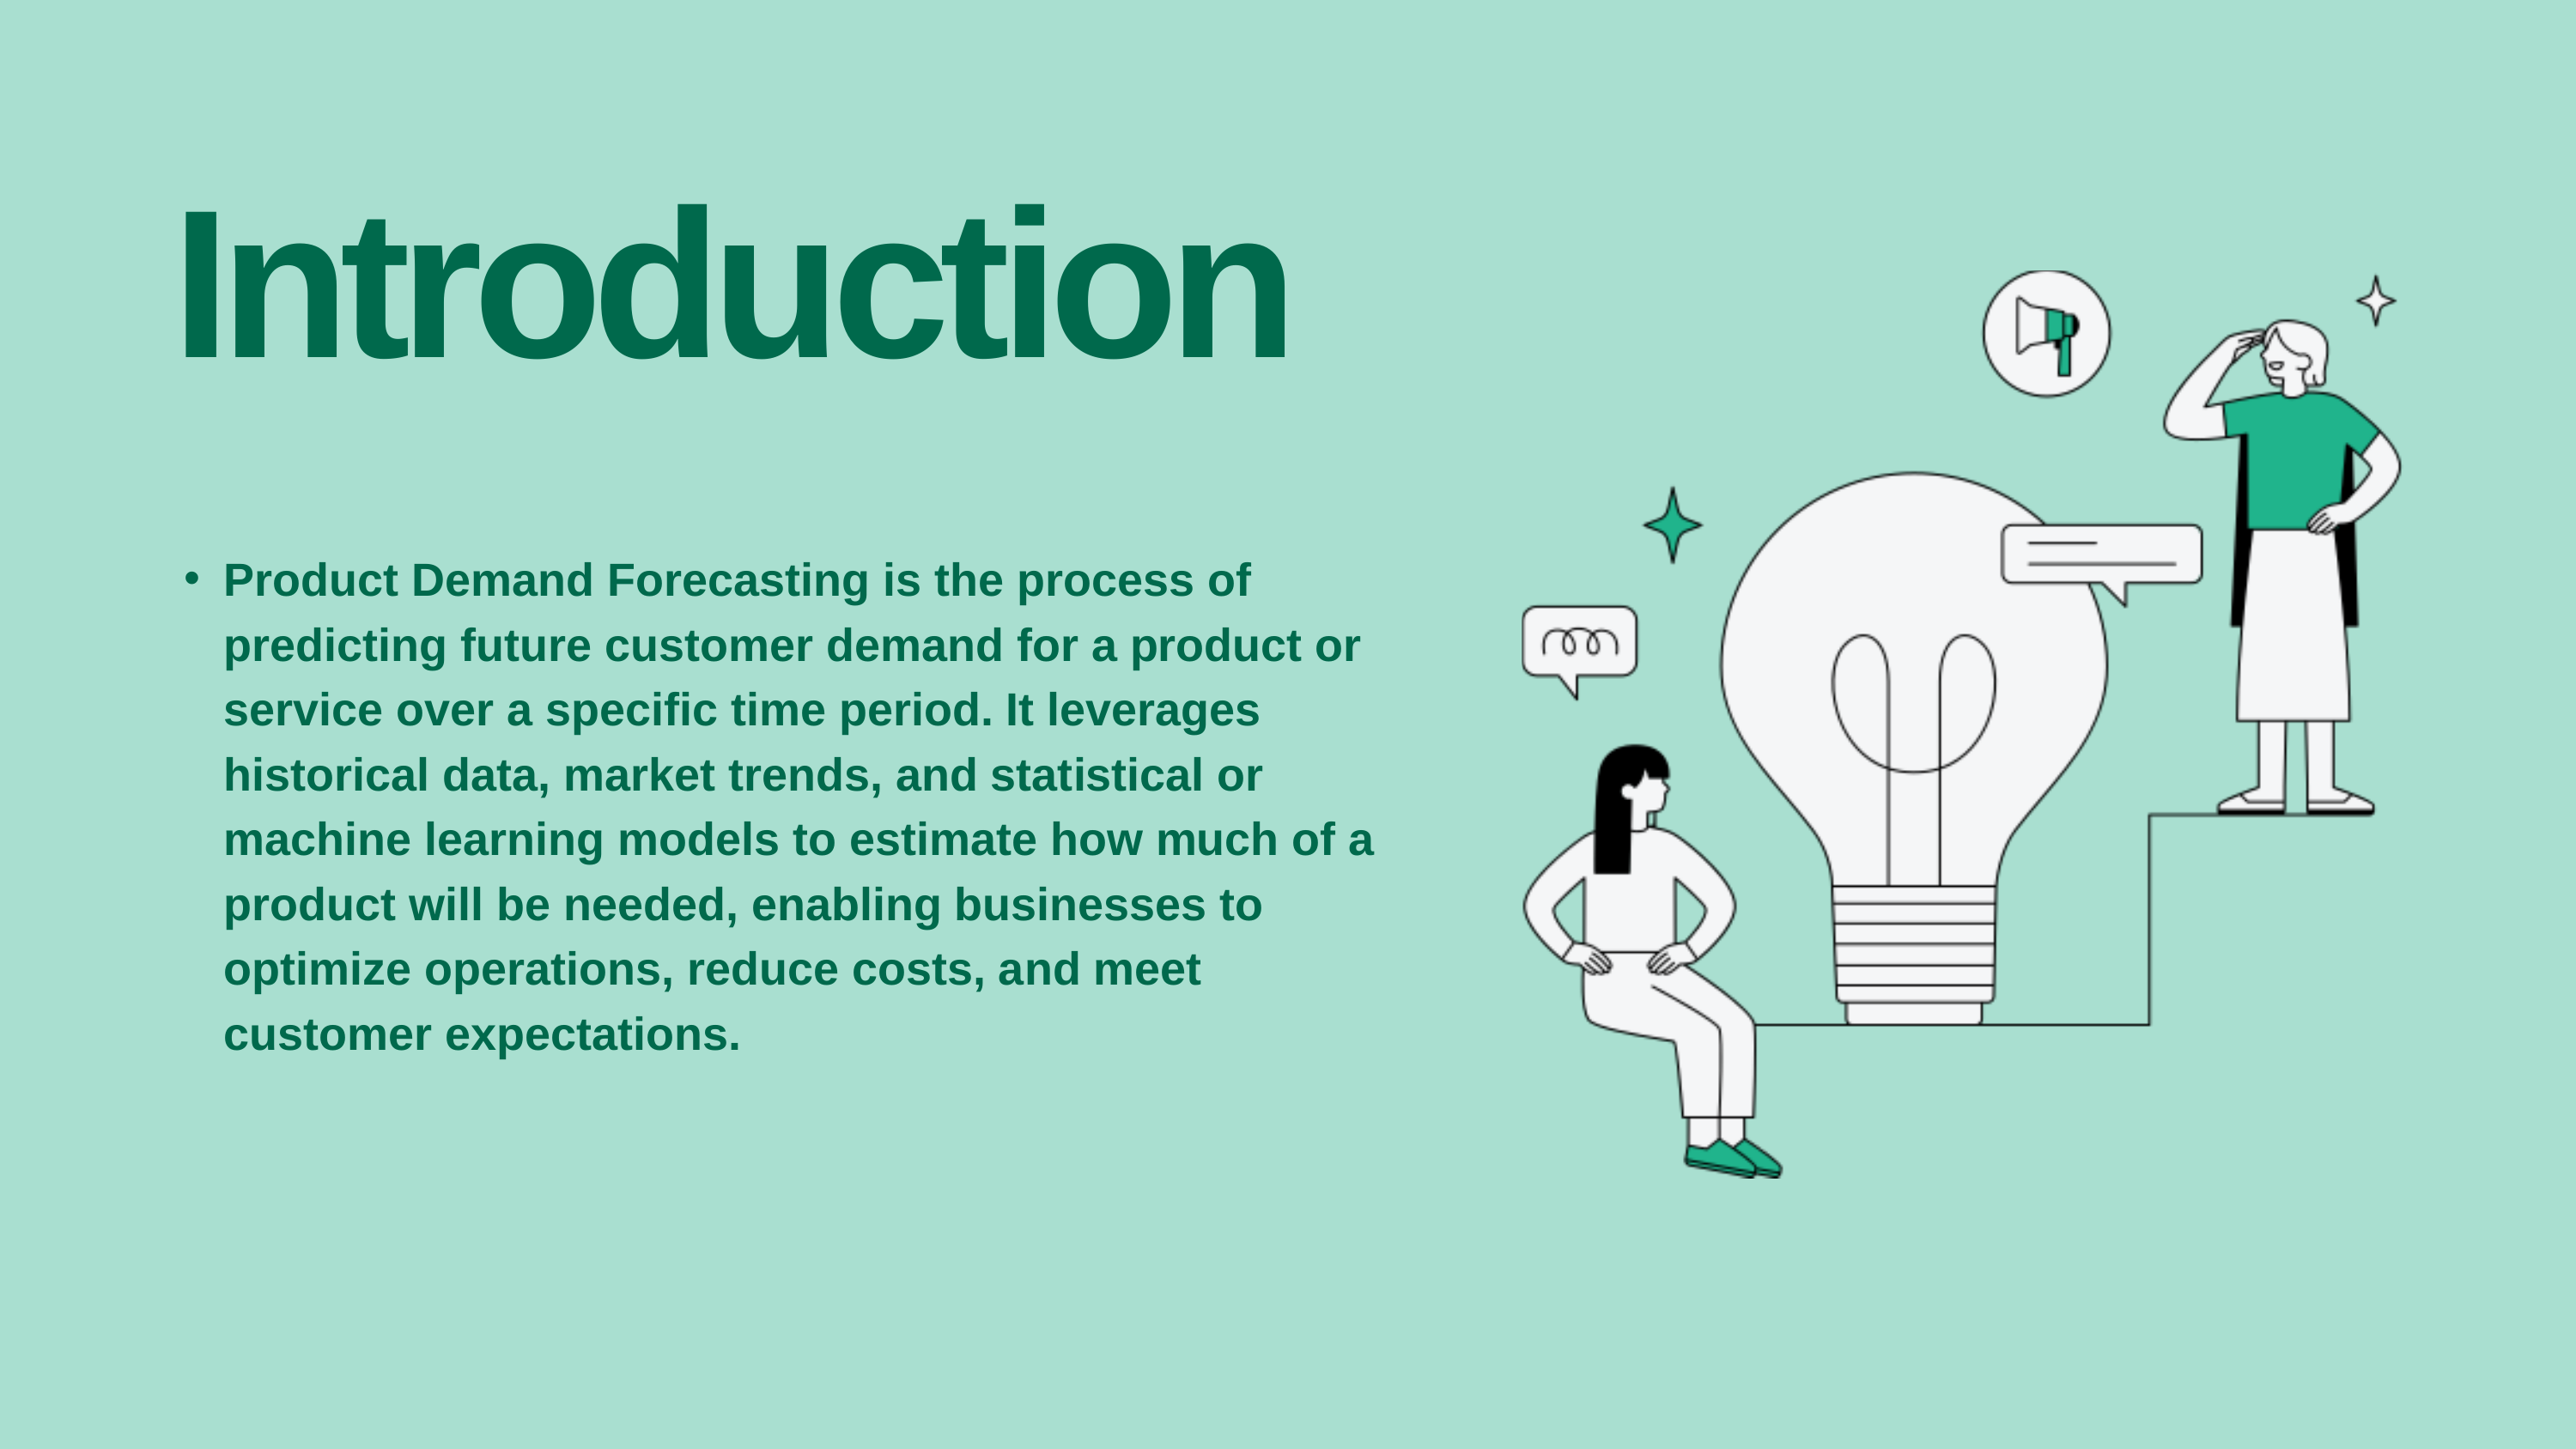

Introduction

Product Demand Forecasting is the process of predicting future customer demand for a product or service over a specific time period. It leverages historical data, market trends, and statistical or machine learning models to estimate how much of a product will be needed, enabling businesses to optimize operations, reduce costs, and meet customer expectations.